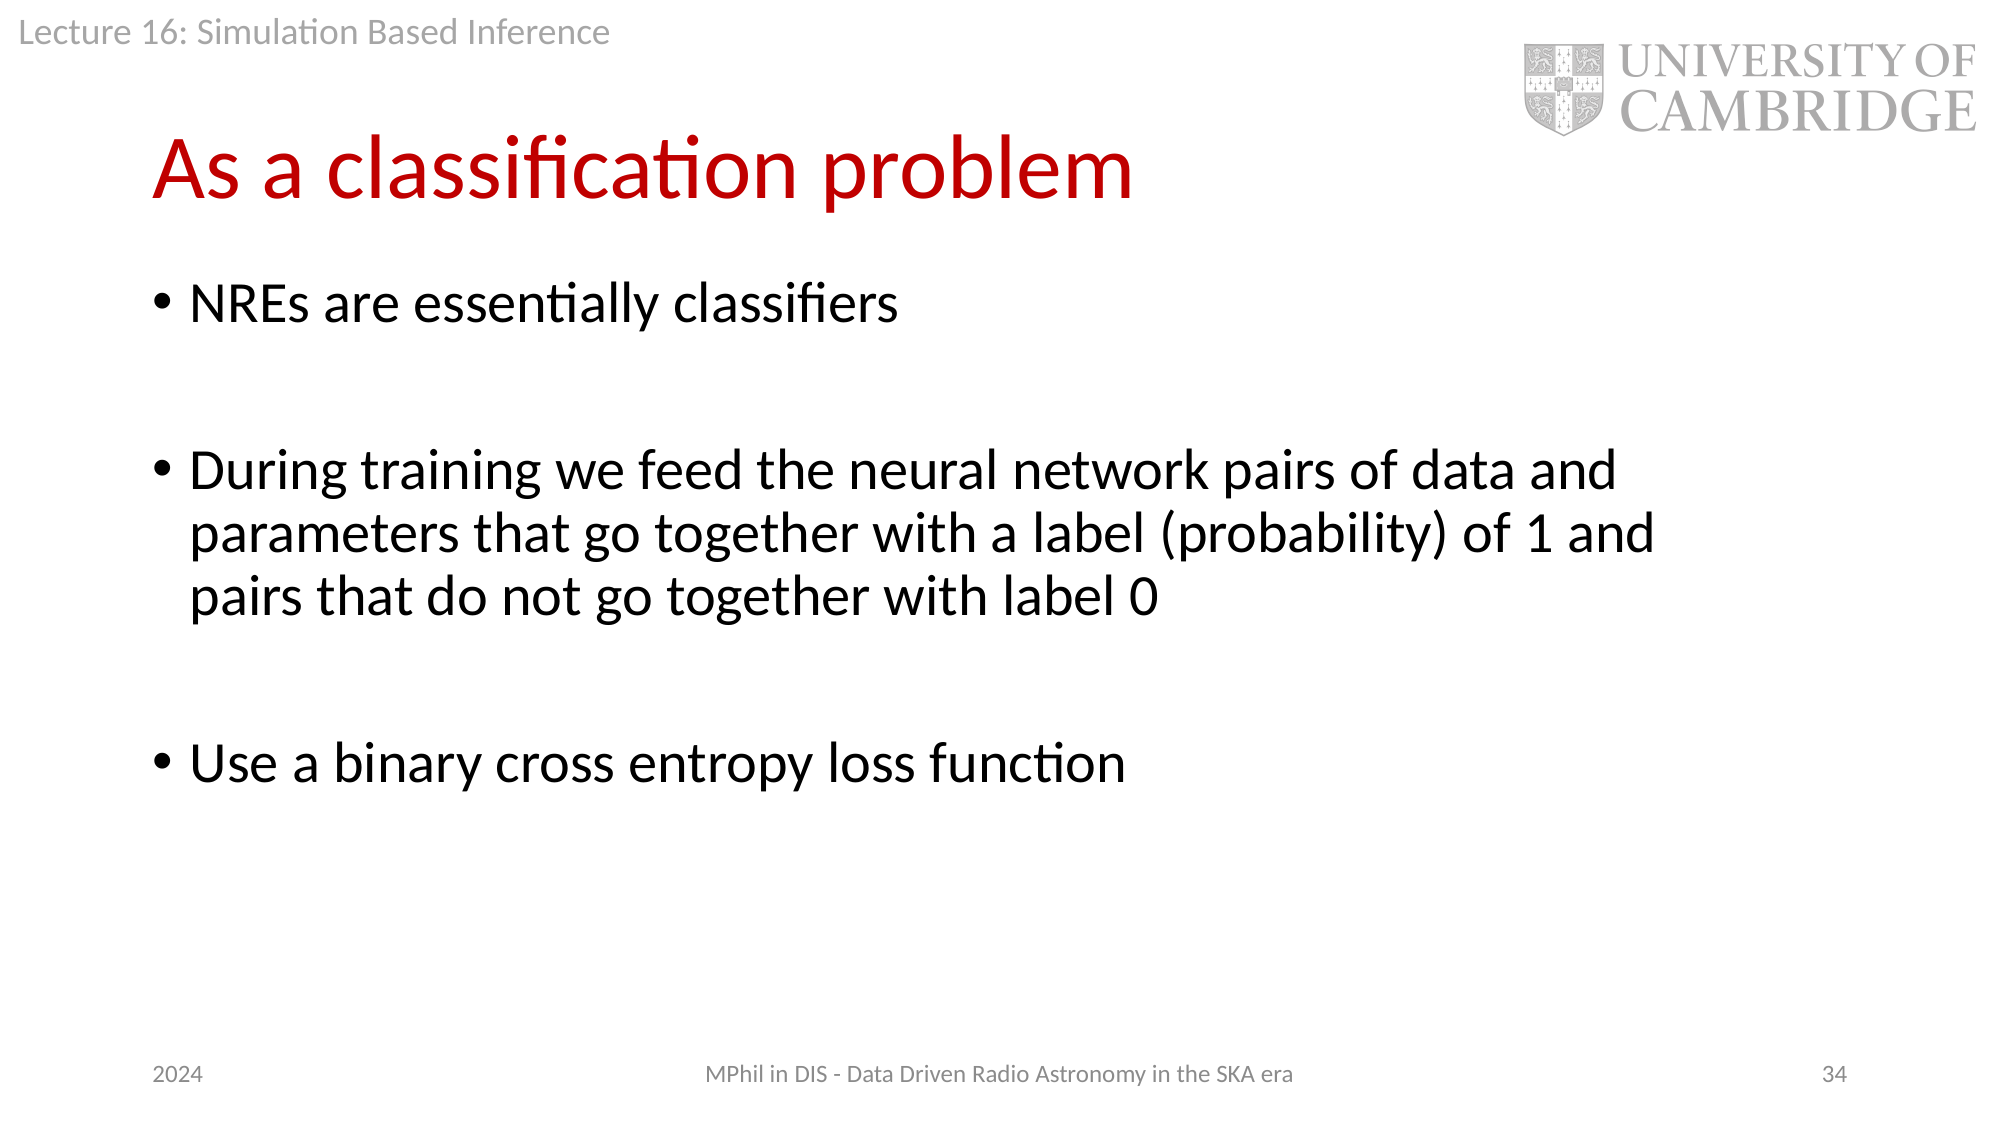

# As a classification problem
NREs are essentially classifiers

During training we feed the neural network pairs of data and parameters that go together with a label (probability) of 1 and pairs that do not go together with label 0

Use a binary cross entropy loss function

2024
MPhil in DIS - Data Driven Radio Astronomy in the SKA era
34